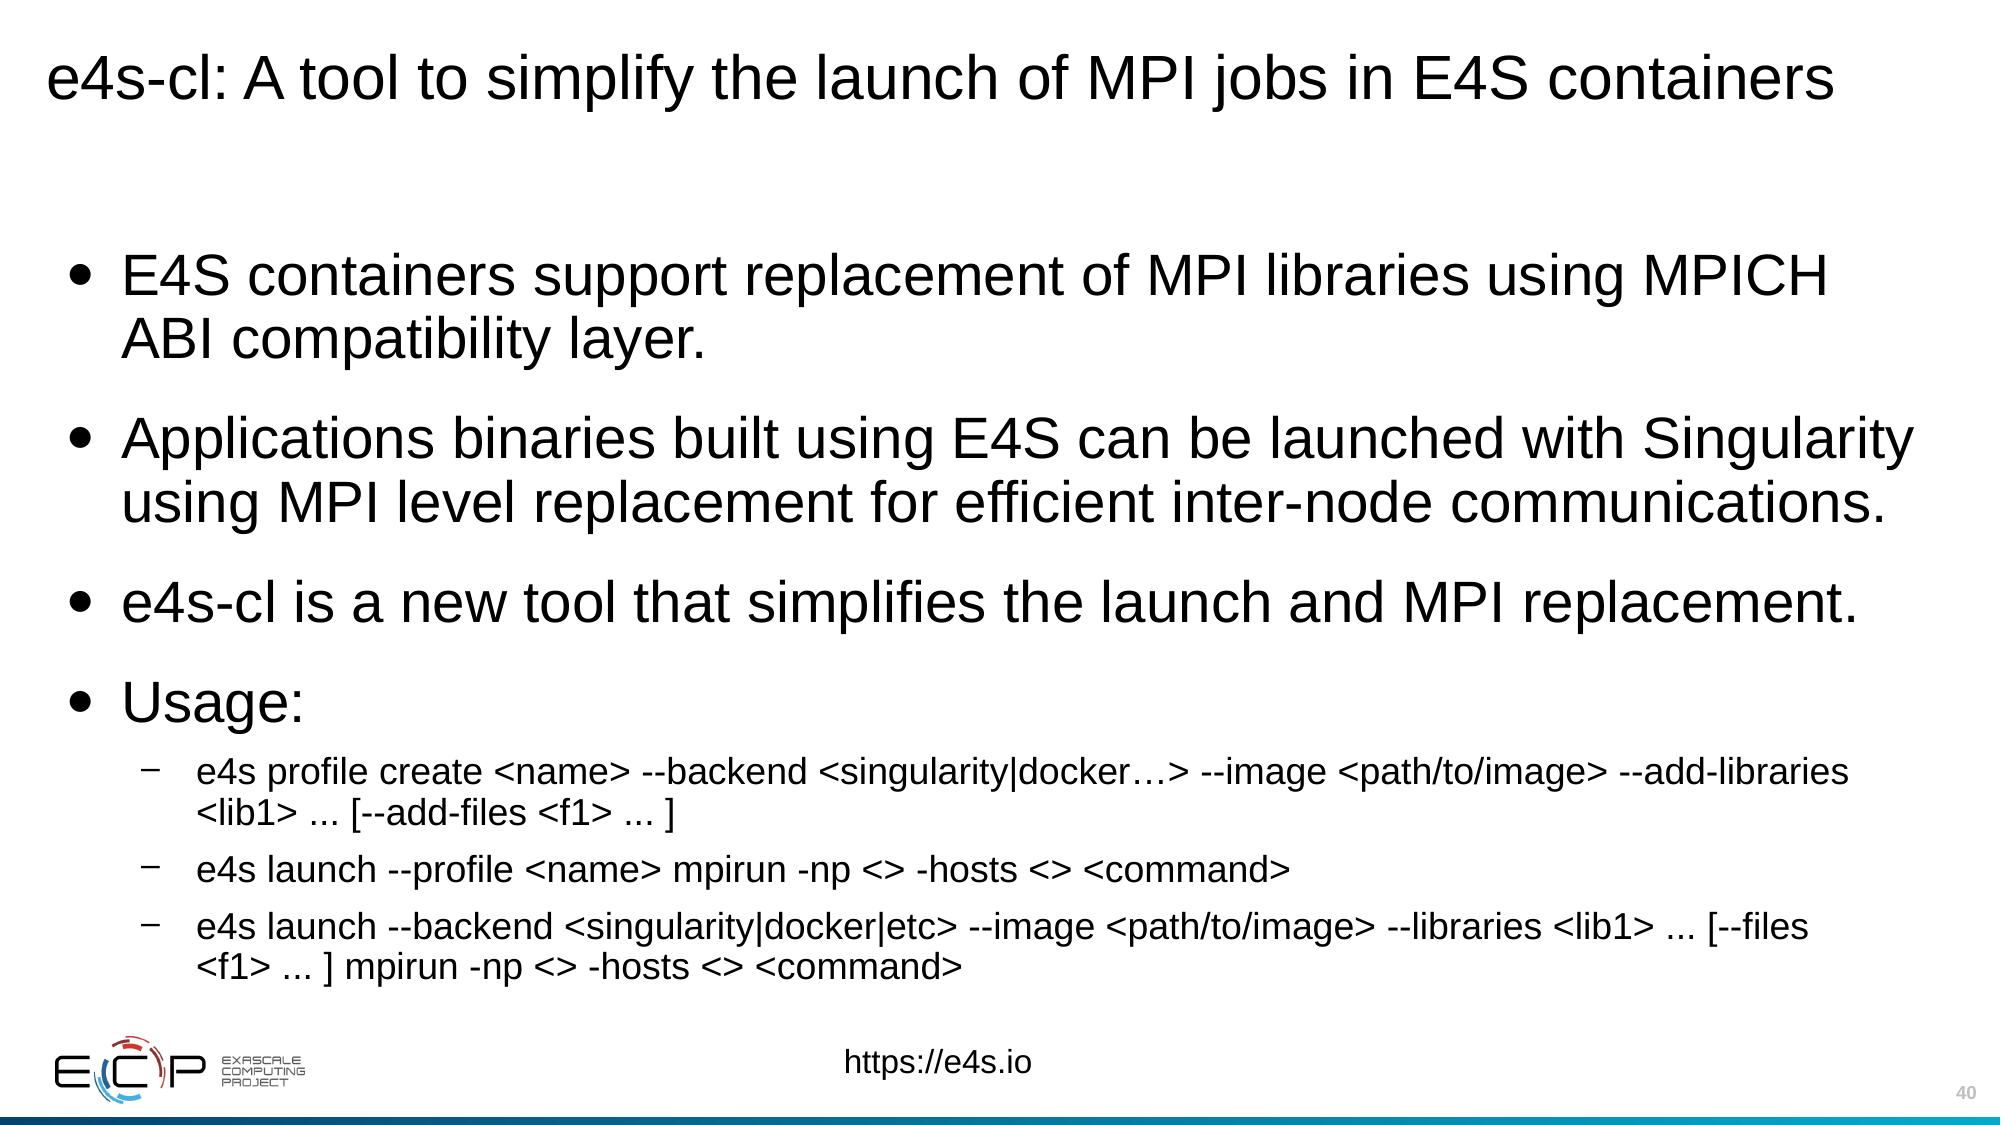

# e4s-cl: A tool to simplify the launch of MPI jobs in E4S containers
E4S containers support replacement of MPI libraries using MPICH ABI compatibility layer.
Applications binaries built using E4S can be launched with Singularity using MPI level replacement for efficient inter-node communications.
e4s-cl is a new tool that simplifies the launch and MPI replacement.
Usage:
e4s profile create <name> --backend <singularity|docker…> --image <path/to/image> --add-libraries <lib1> ... [--add-files <f1> ... ]
e4s launch --profile <name> mpirun -np <> -hosts <> <command>
e4s launch --backend <singularity|docker|etc> --image <path/to/image> --libraries <lib1> ... [--files <f1> ... ] mpirun -np <> -hosts <> <command>

https://e4s.io